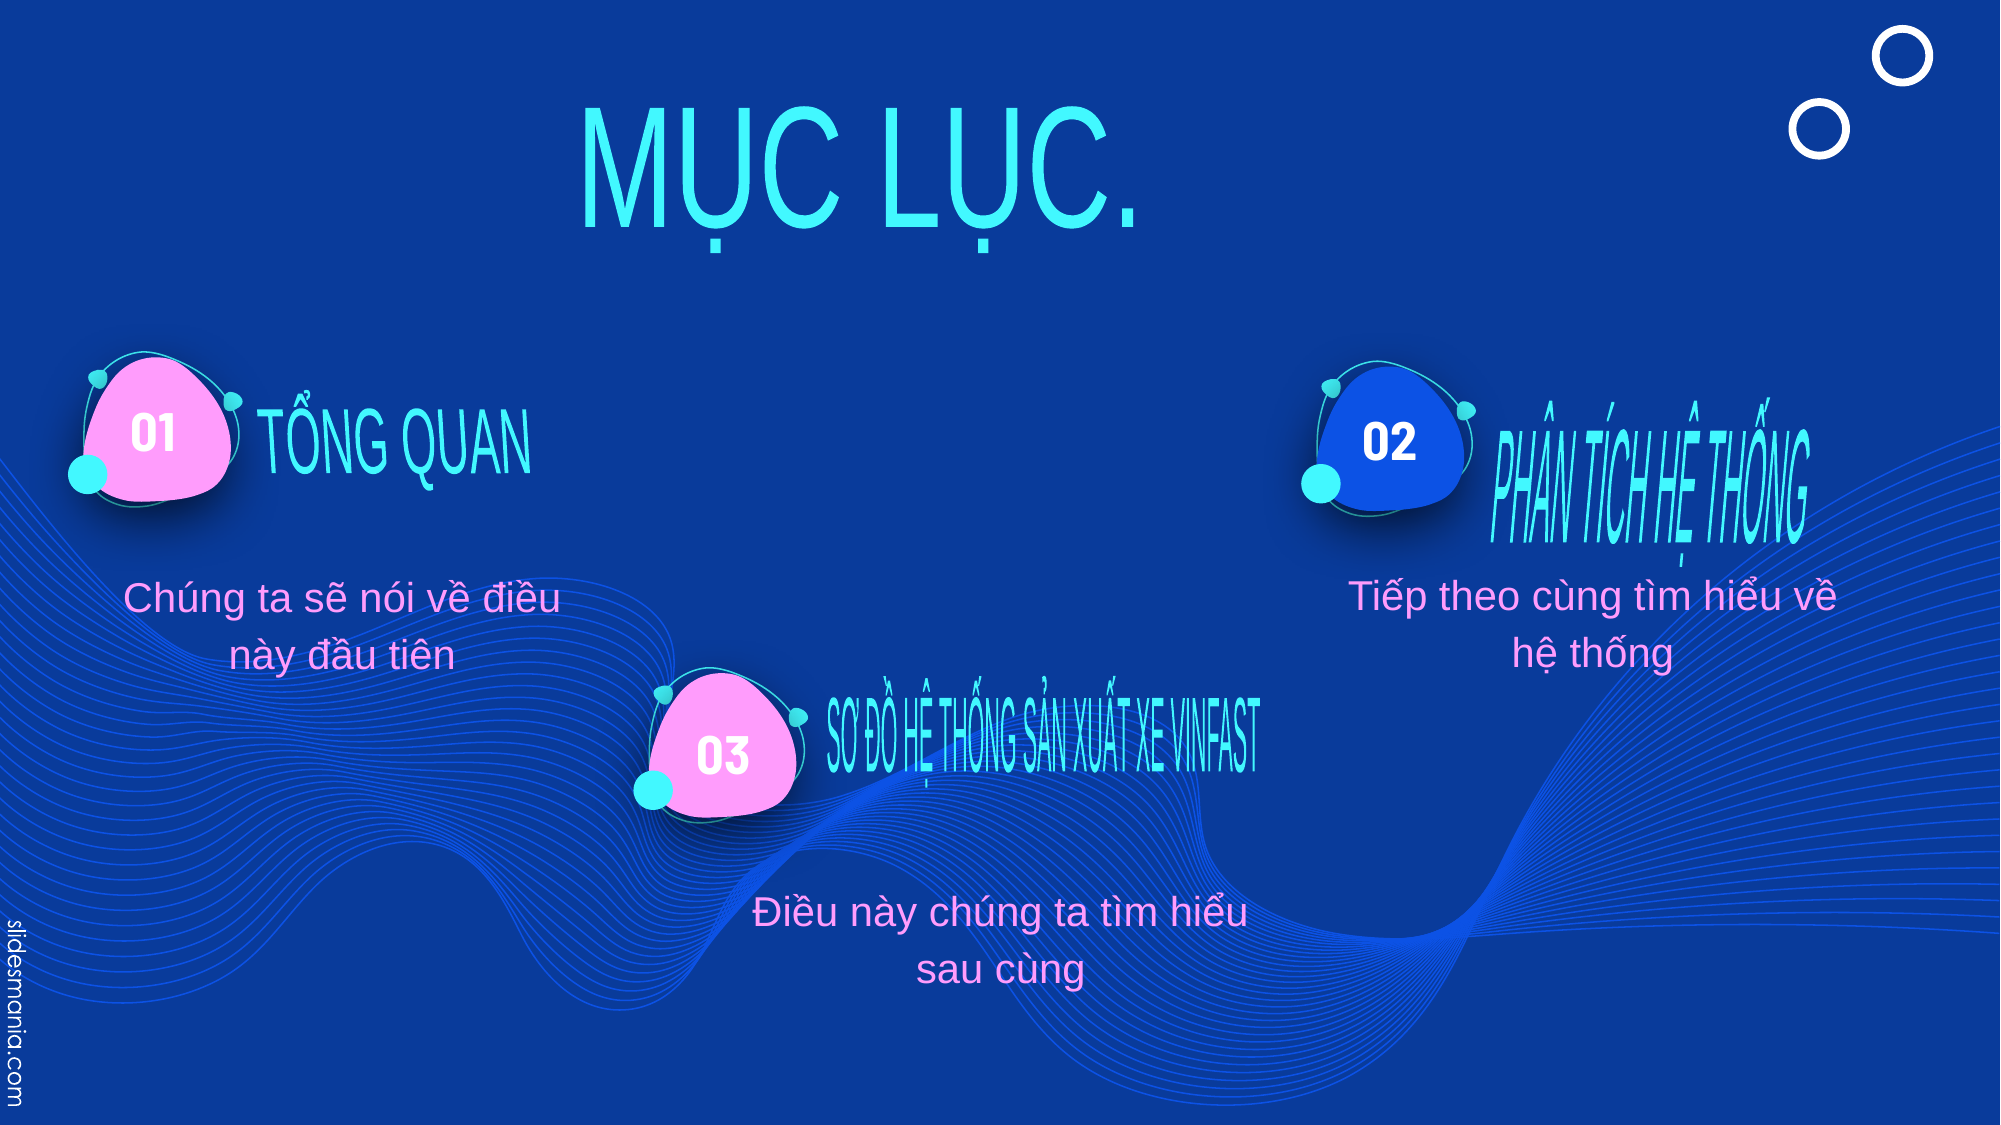

MỤC LỤC.

01
02

TỔNG QUAN

PHÂN TÍCH HỆ THỐNG
Tiếp theo cùng tìm hiểu về hệ thống

Chúng ta sẽ nói về điều này đầu tiên

SƠ ĐỒ HỆ THỐNG SẢN XUẤT XE VINFAST

 03
Điều này chúng ta tìm hiểu sau cùng